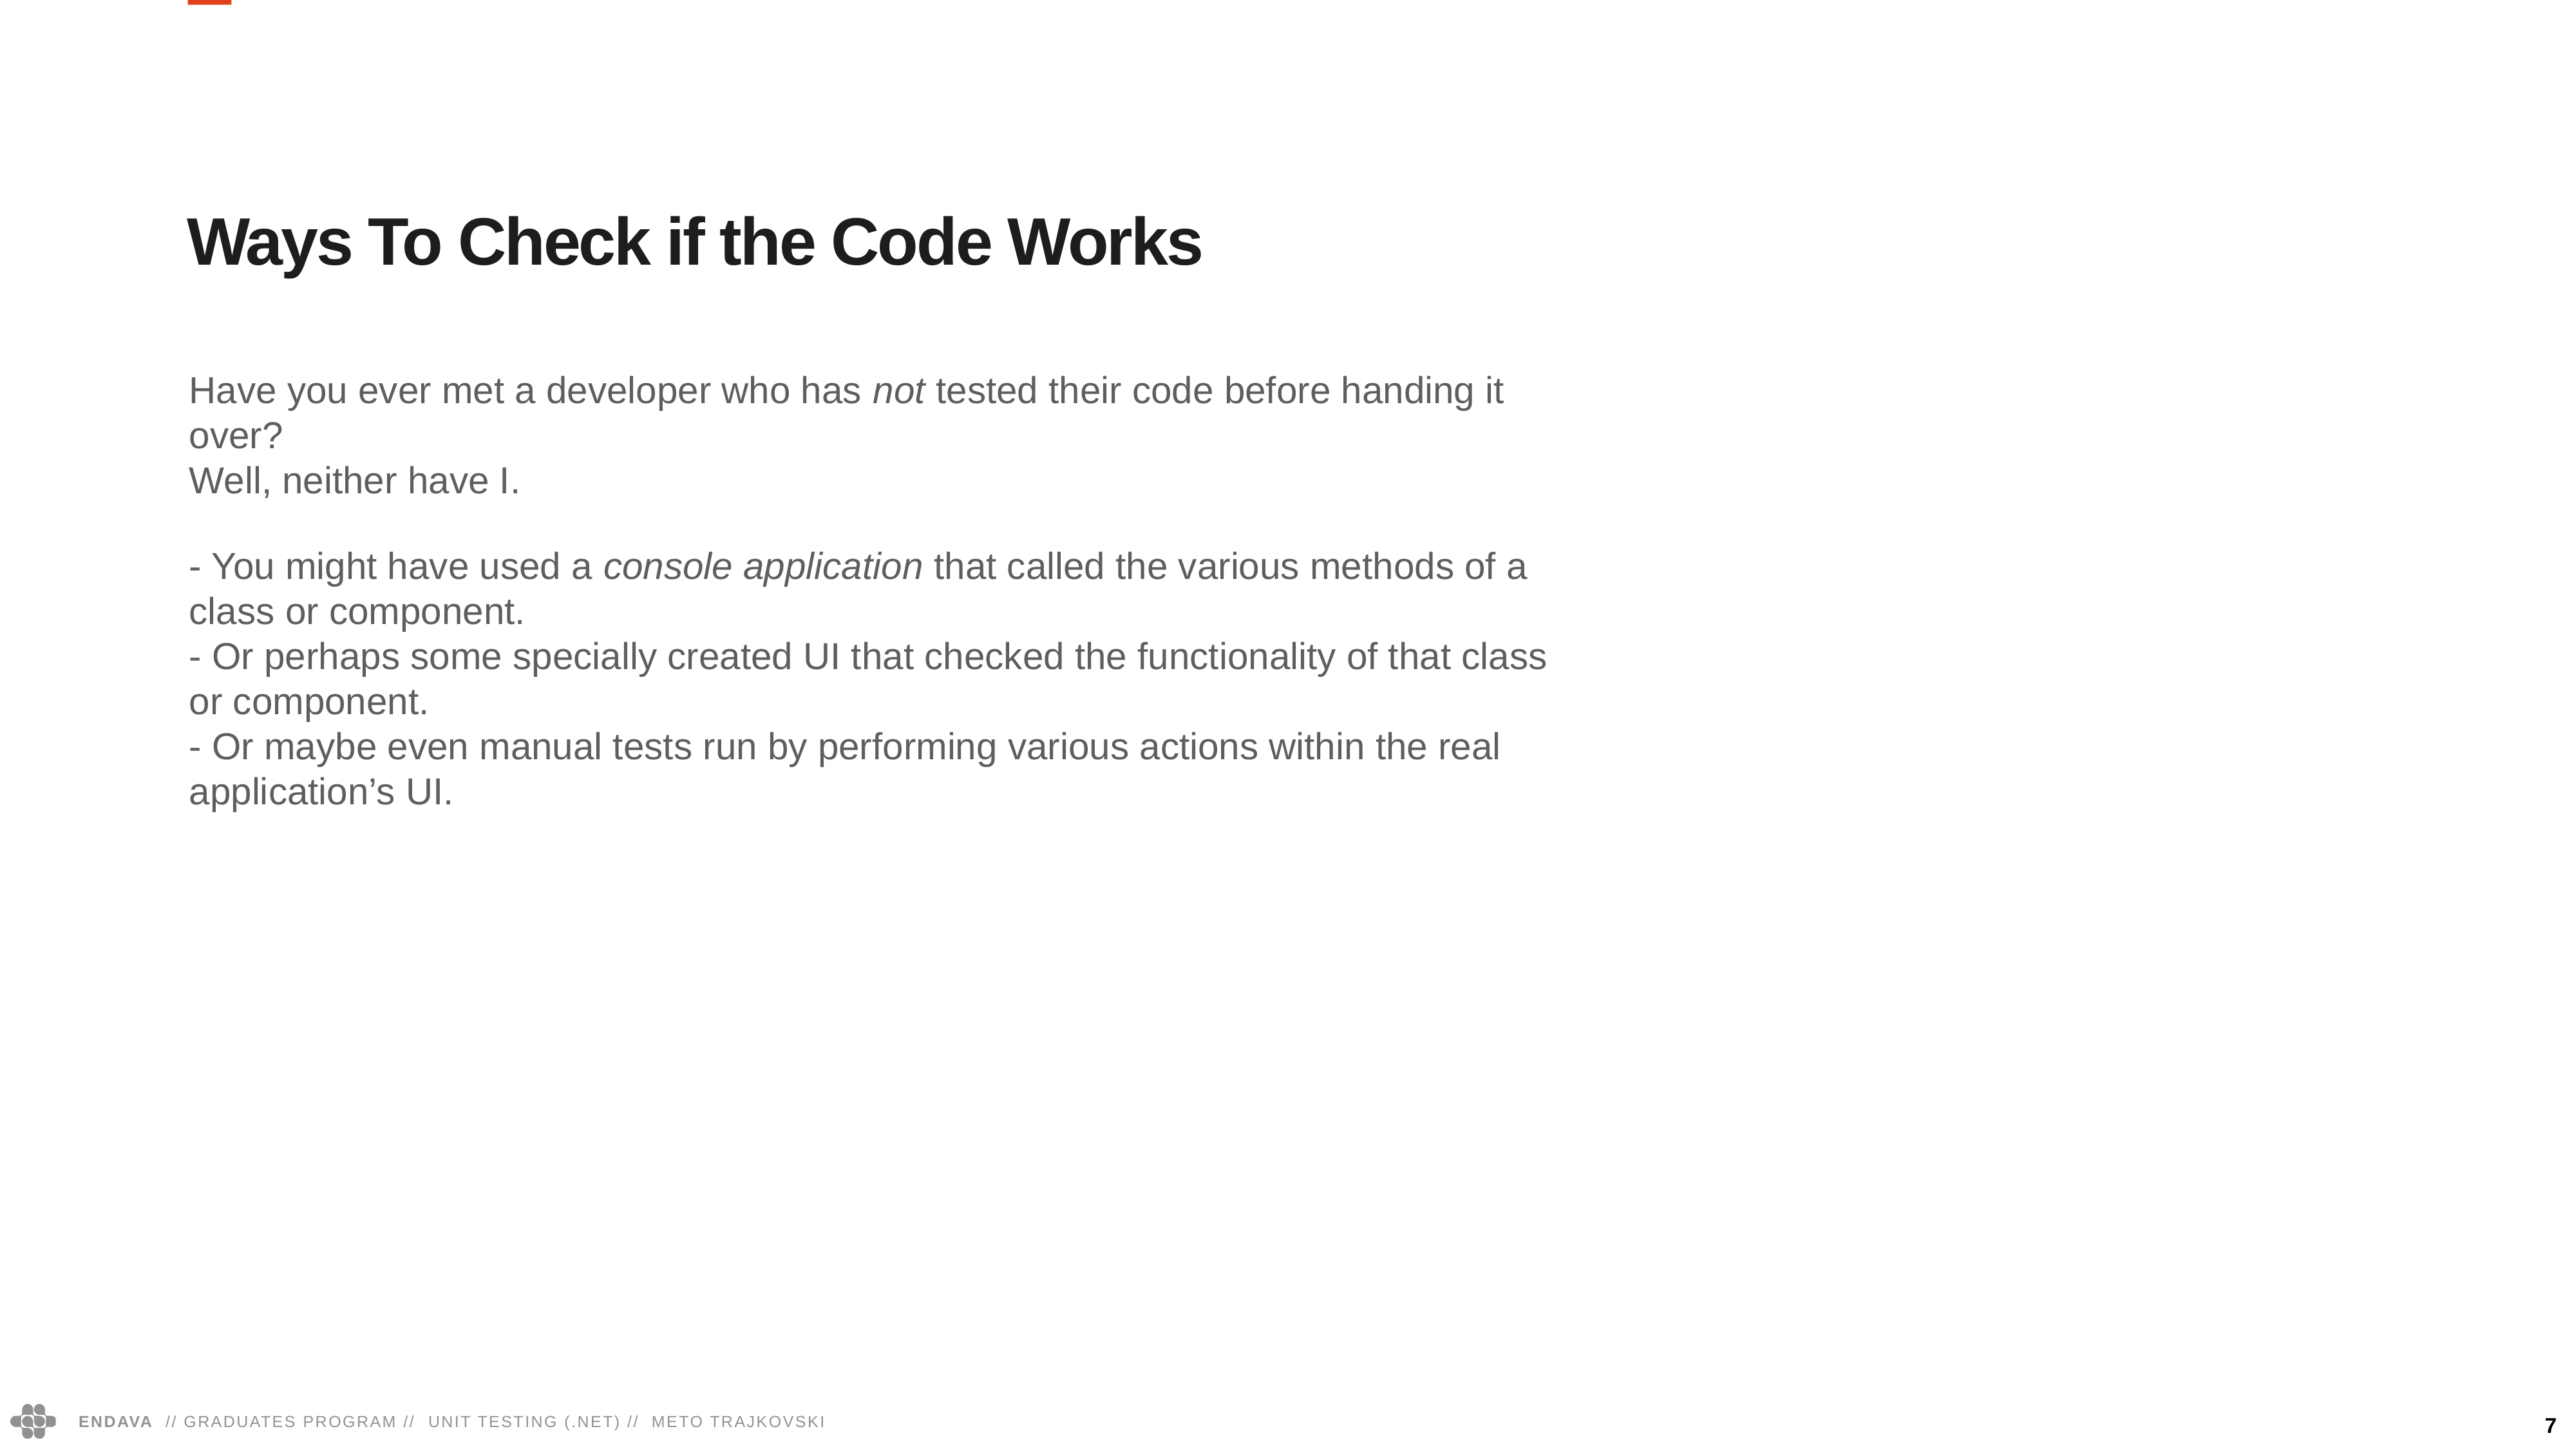

Ways To Check if the Code Works
Have you ever met a developer who has not tested their code before handing it over?
Well, neither have I.
- You might have used a console application that called the various methods of a class or component.
- Or perhaps some specially created UI that checked the functionality of that class or component.
- Or maybe even manual tests run by performing various actions within the real application’s UI.
7